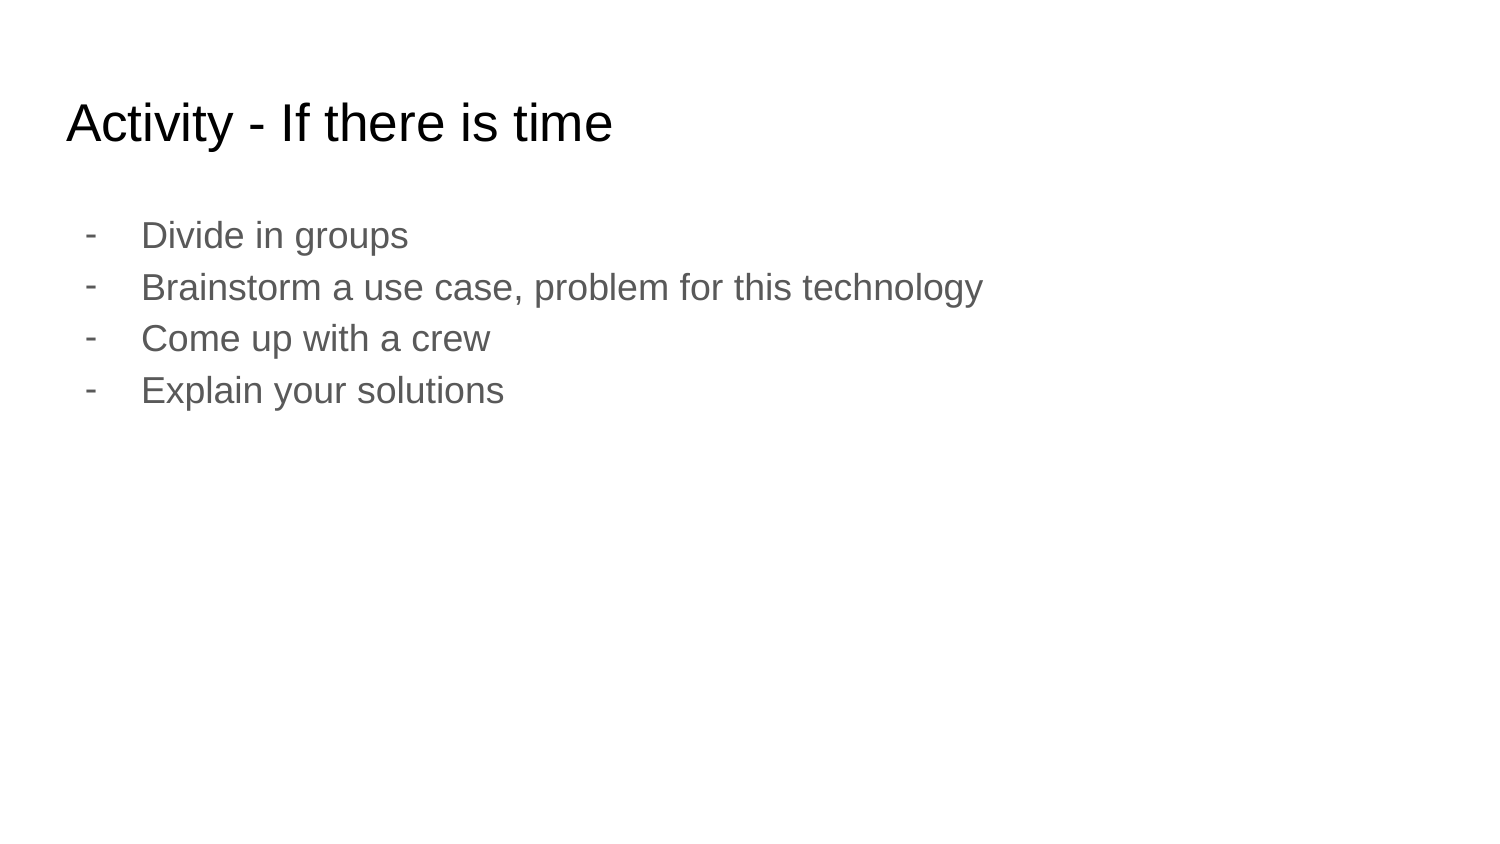

# Activity - If there is time
Divide in groups
Brainstorm a use case, problem for this technology
Come up with a crew
Explain your solutions